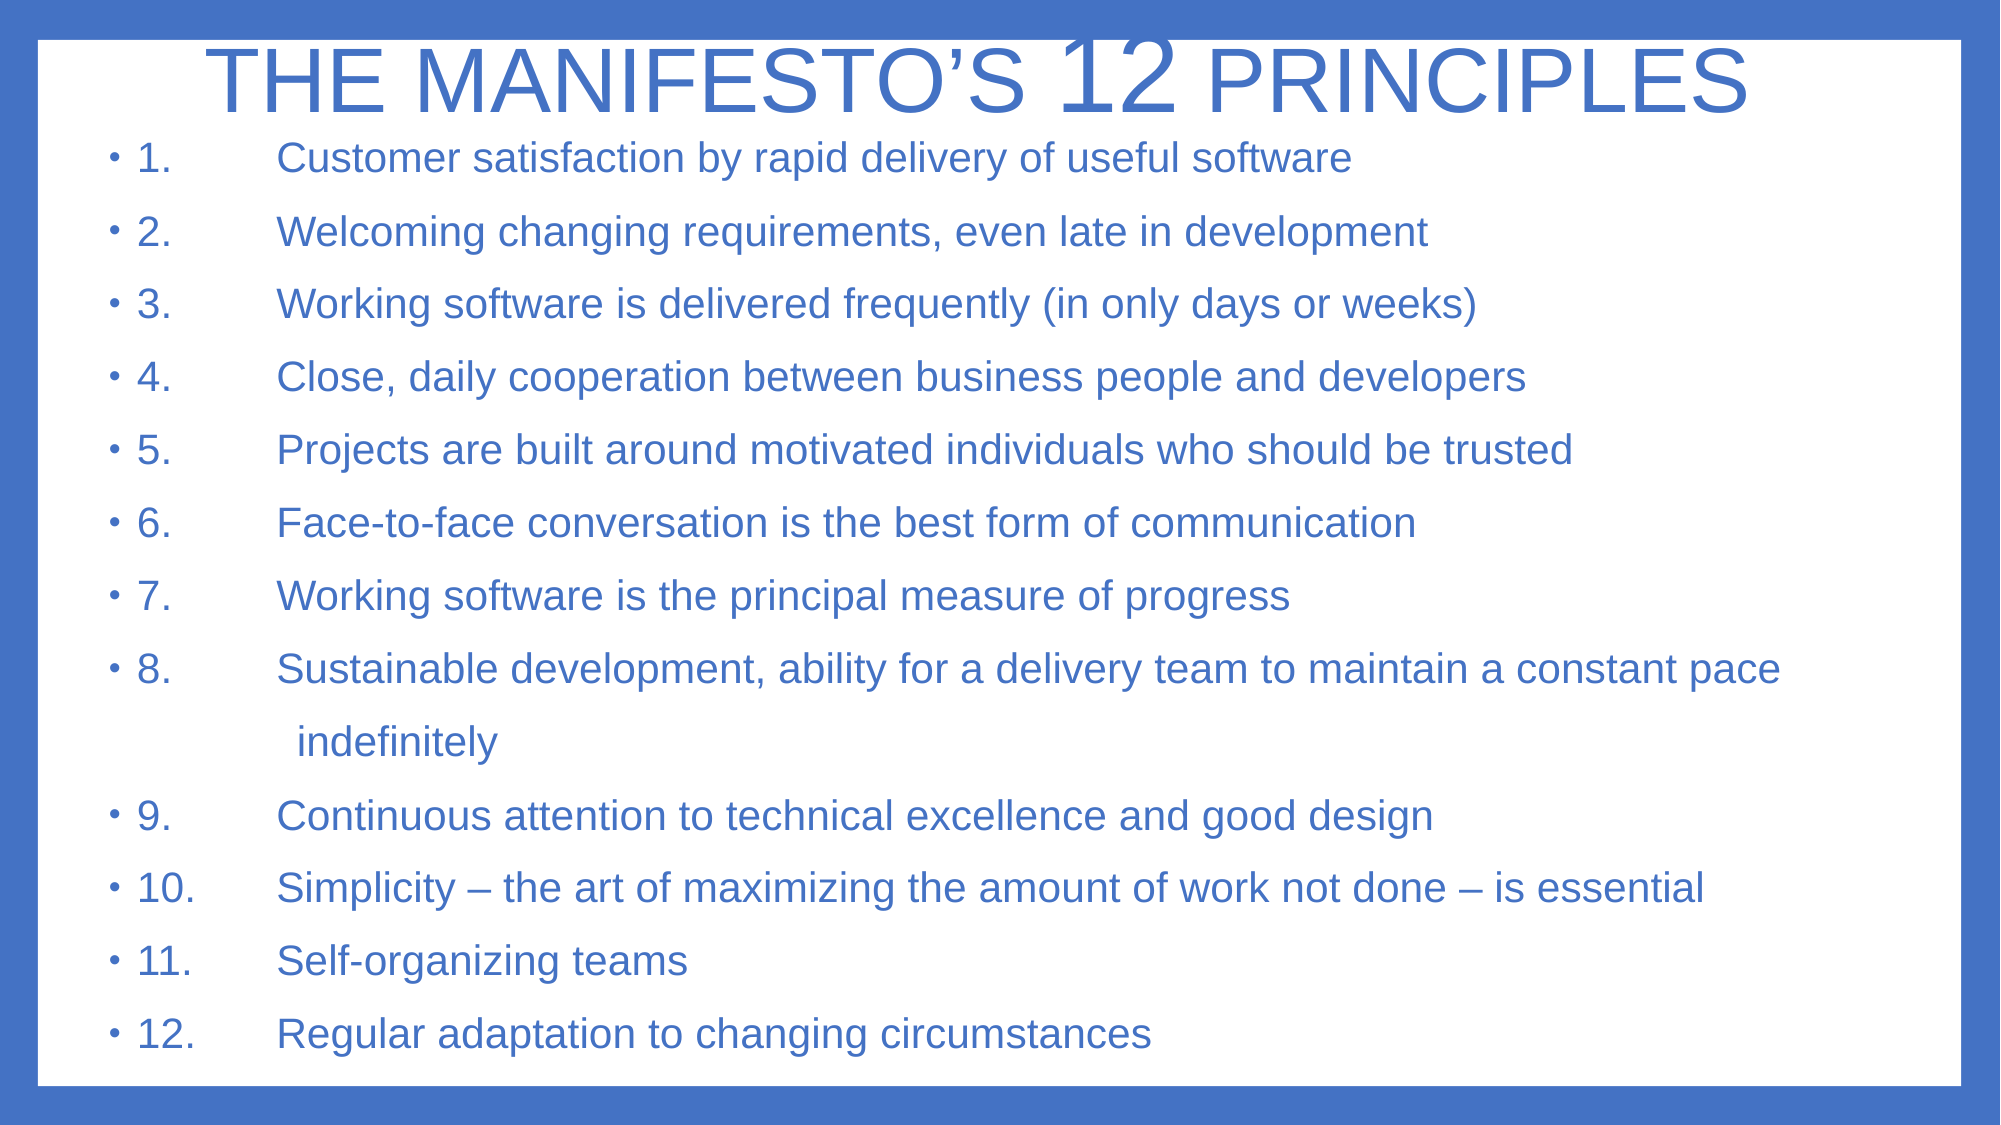

# THE MANIFESTO’S 12 PRINCIPLES
1.	Customer satisfaction by rapid delivery of useful software
2.	Welcoming changing requirements, even late in development
3.	Working software is delivered frequently (in only days or weeks)
4.	Close, daily cooperation between business people and developers
5.	Projects are built around motivated individuals who should be trusted
6.	Face-to-face conversation is the best form of communication
7.	Working software is the principal measure of progress
8.	Sustainable development, ability for a delivery team to maintain a constant pace
                indefinitely
9.	Continuous attention to technical excellence and good design
10.	Simplicity – the art of maximizing the amount of work not done – is essential
11.	Self-organizing teams
12.	Regular adaptation to changing circumstances